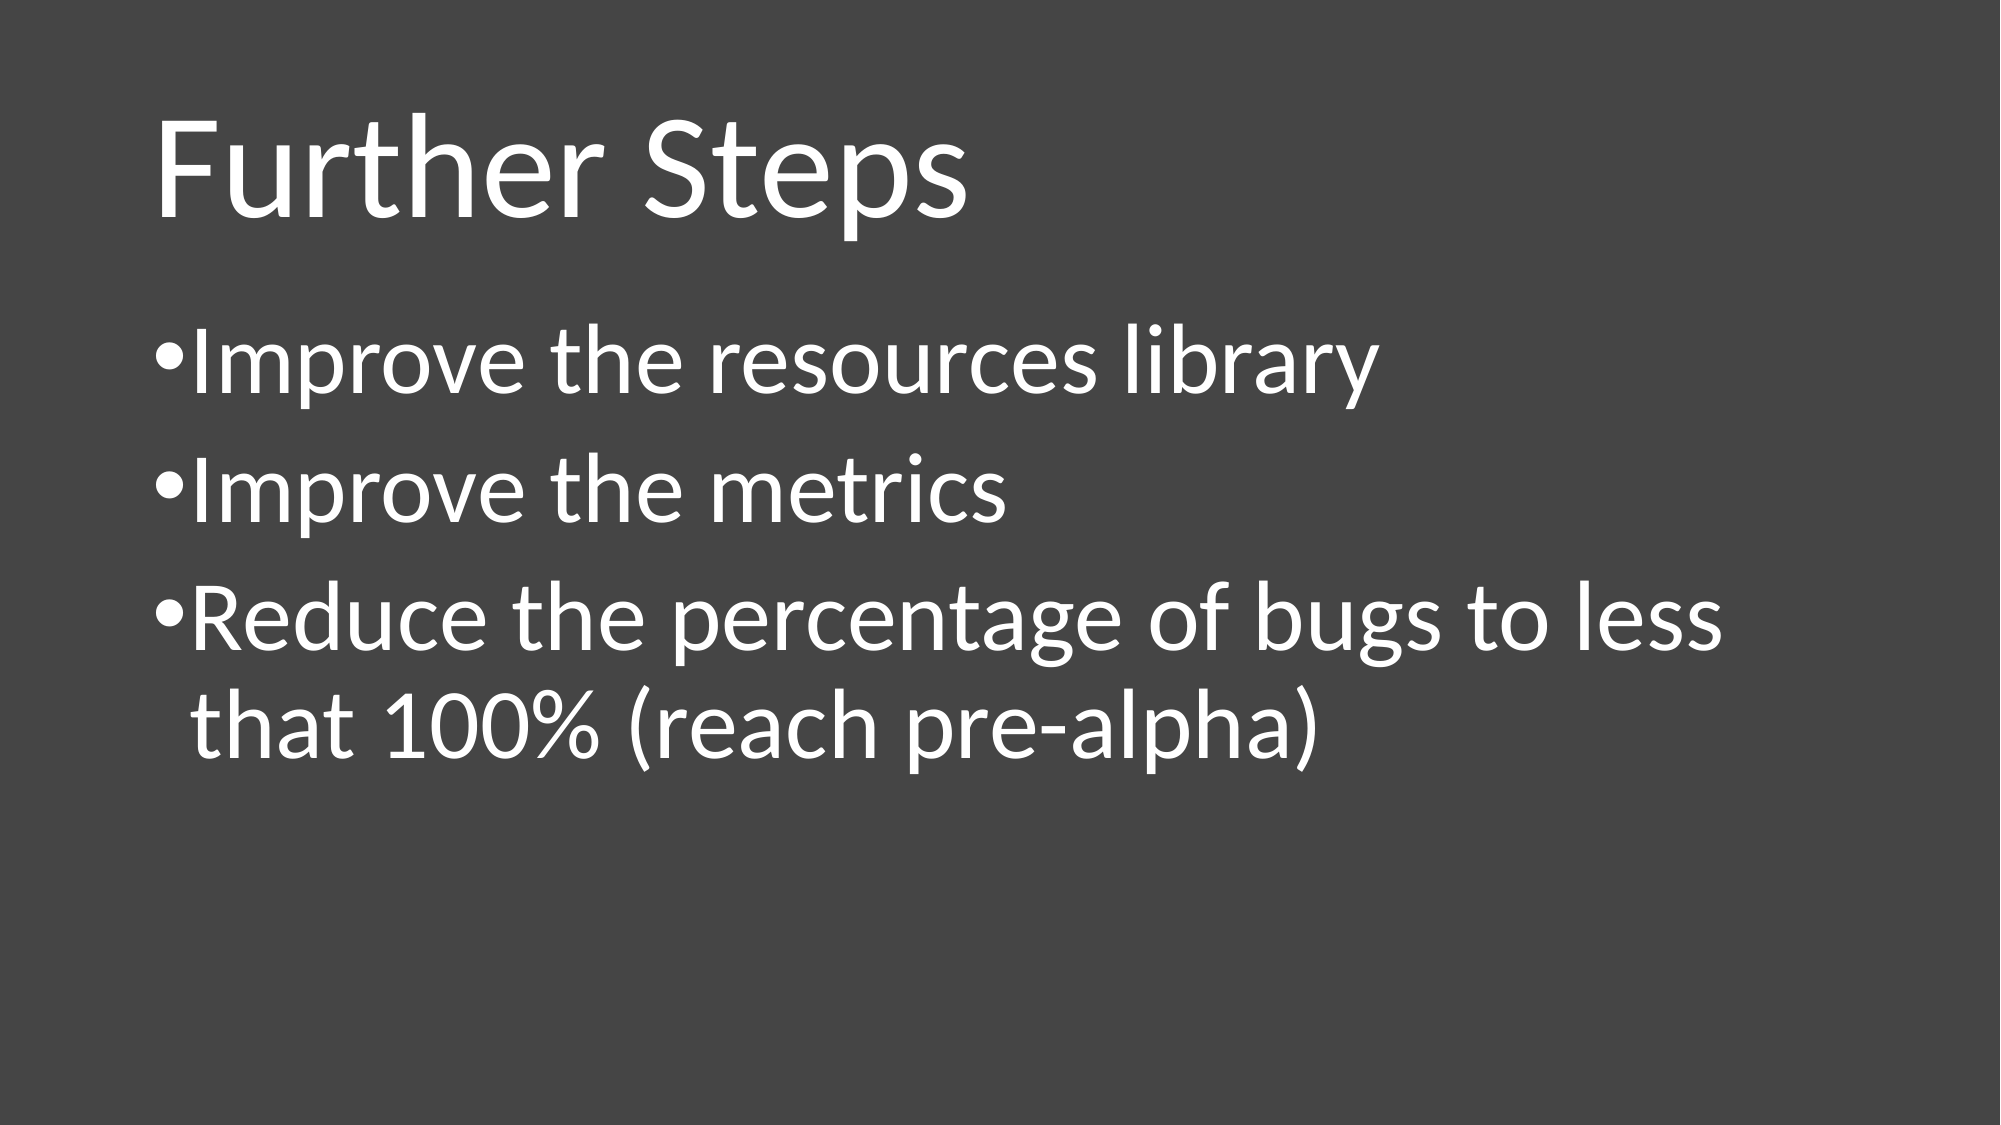

# Further Steps
Improve the resources library
Improve the metrics
Reduce the percentage of bugs to less that 100% (reach pre-alpha)